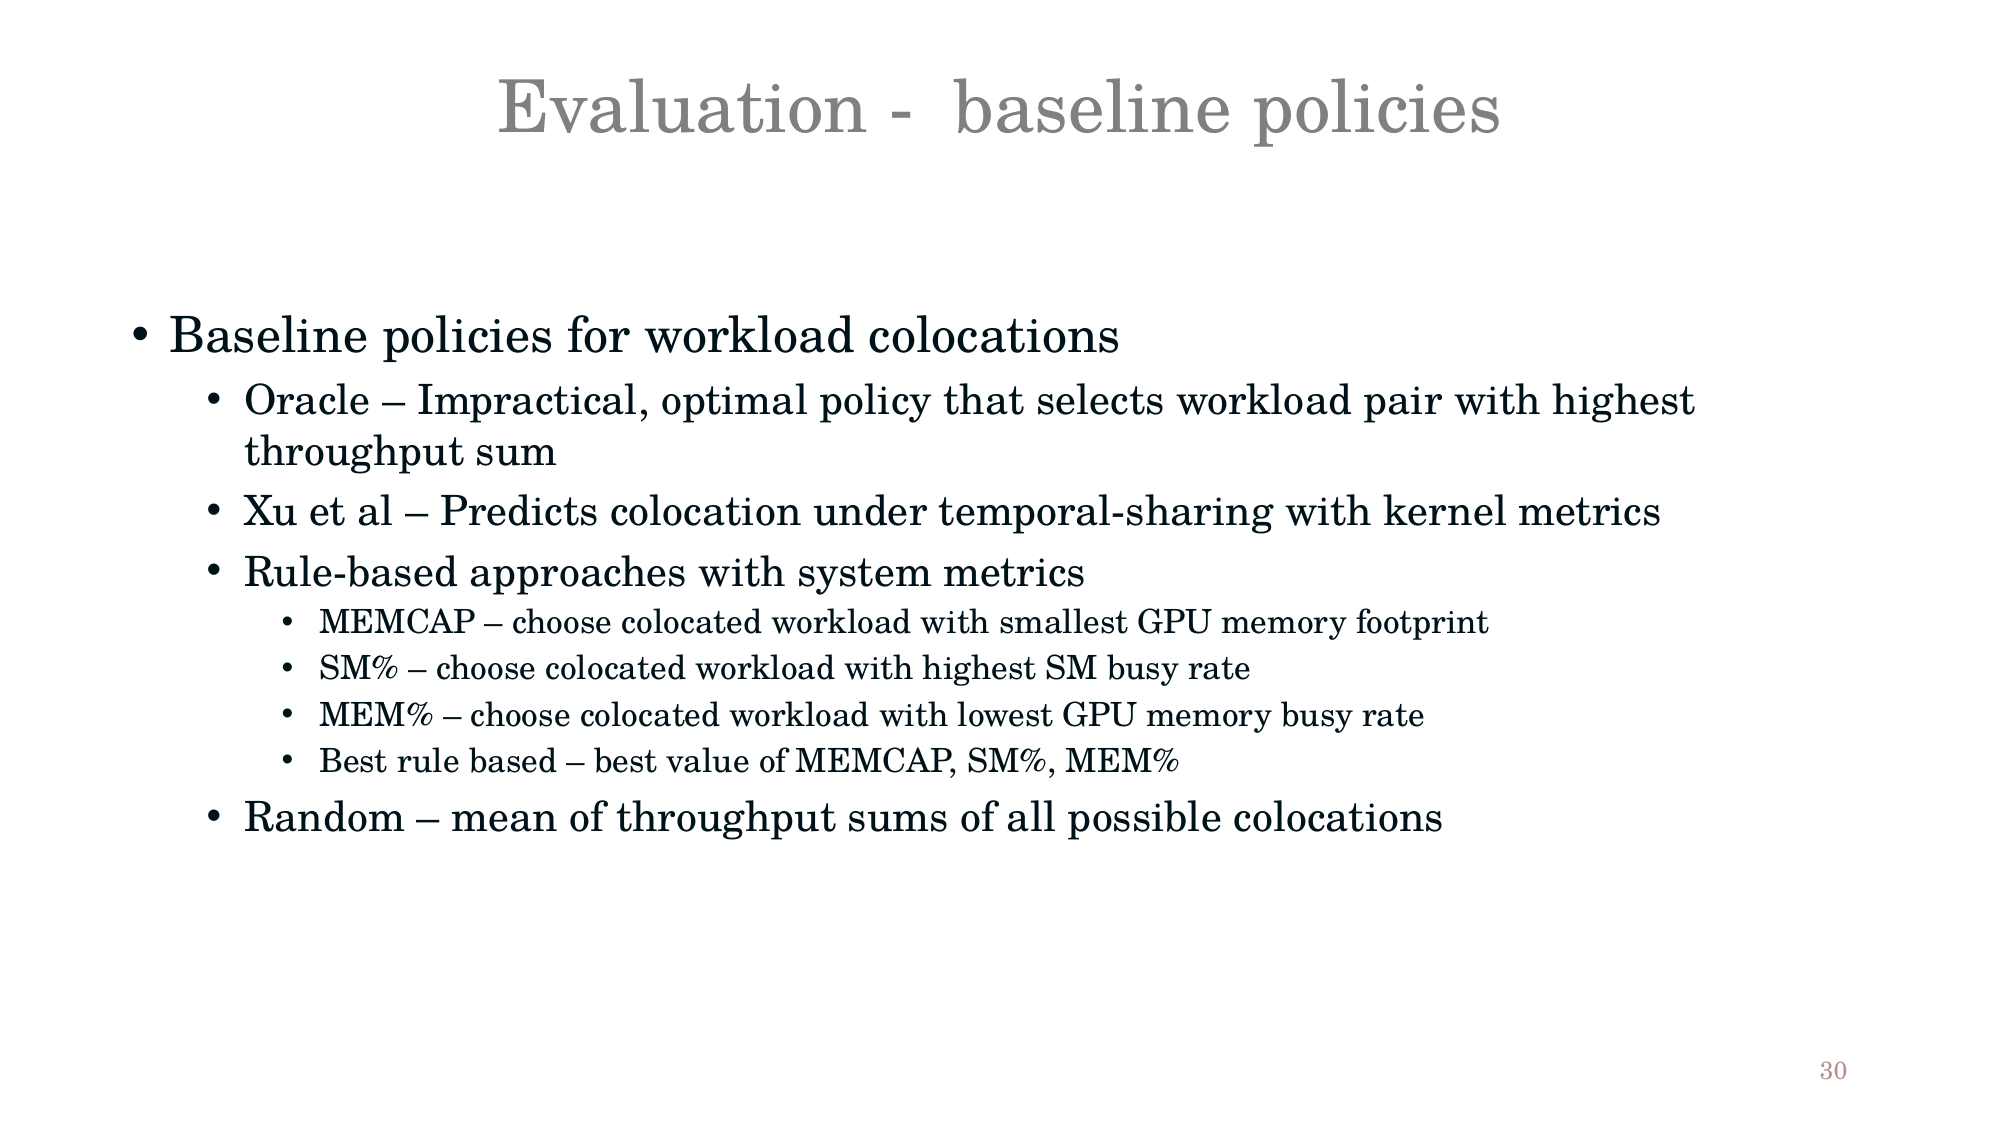

# Evaluation -  baseline policies
Baseline policies for workload colocations
Oracle – Impractical, optimal policy that selects workload pair with highest throughput sum
Xu et al – Predicts colocation under temporal-sharing with kernel metrics
Rule-based approaches with system metrics
MEMCAP – choose colocated workload with smallest GPU memory footprint
SM% – choose colocated workload with highest SM busy rate
MEM% – choose colocated workload with lowest GPU memory busy rate
Best rule based – best value of MEMCAP, SM%, MEM%
Random – mean of throughput sums of all possible colocations

30